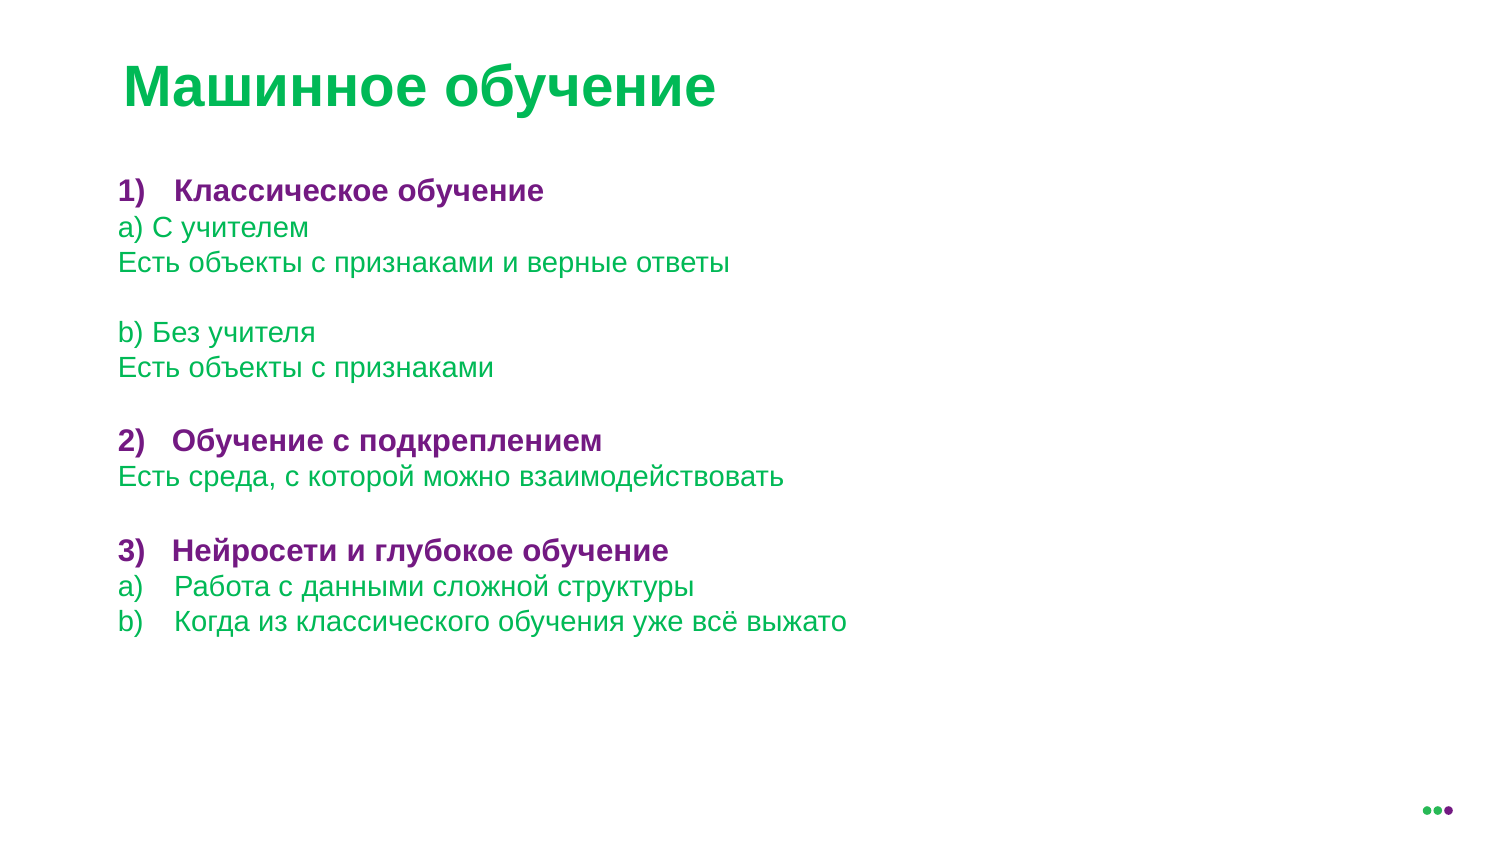

Машинное обучение
Классическое обучение
а) С учителем
Есть объекты с признаками и верные ответы

b) Без учителя
Есть объекты с признаками
2)   Обучение с подкреплением
Есть среда, с которой можно взаимодействовать
3)   Нейросети и глубокое обучение
Работа с данными сложной структуры
Когда из классического обучения уже всё выжато